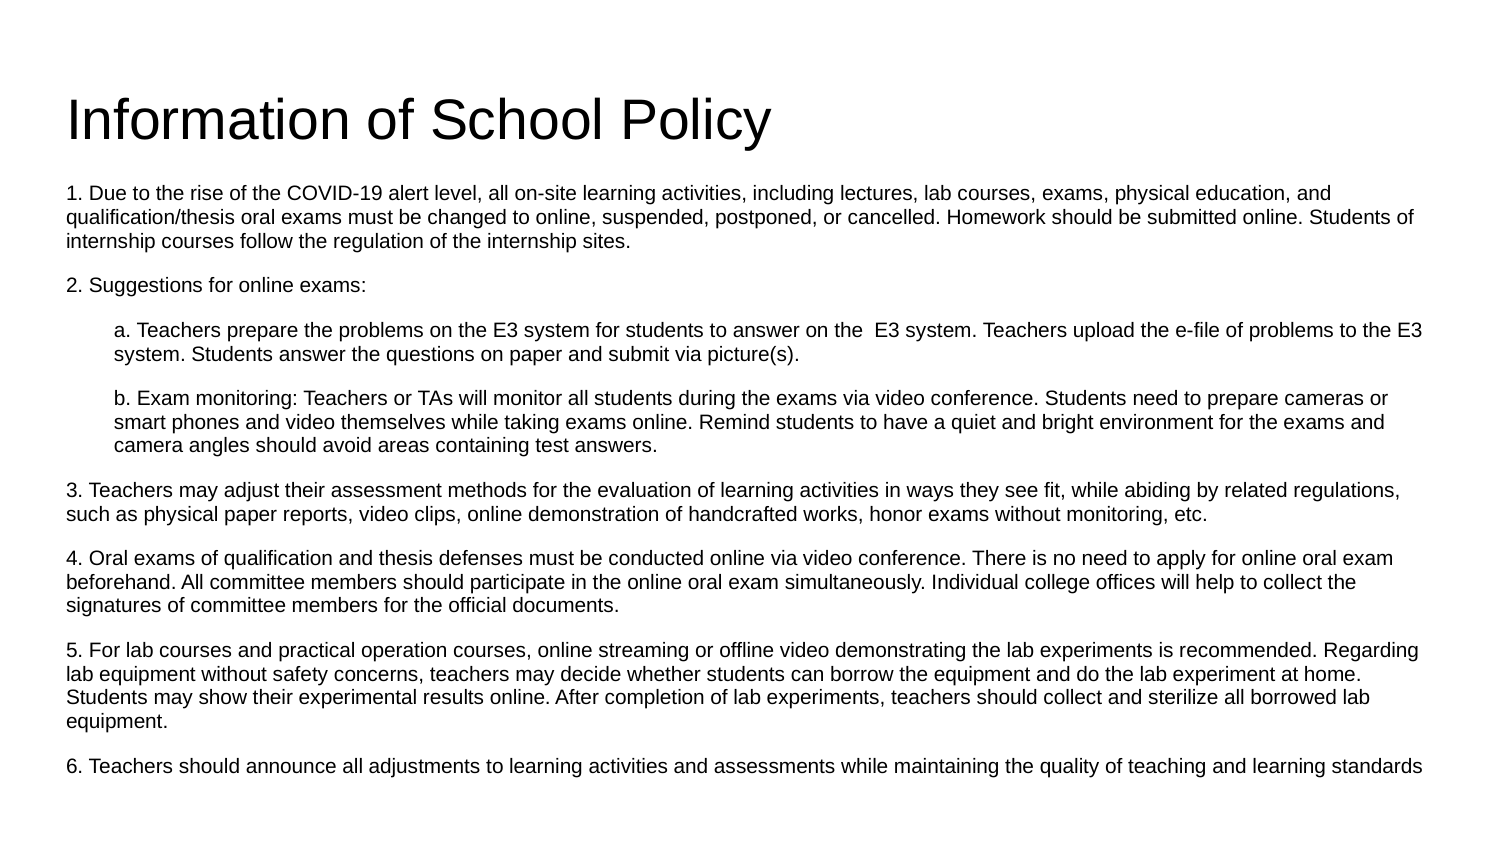

# Information of School Policy
1. Due to the rise of the COVID-19 alert level, all on-site learning activities, including lectures, lab courses, exams, physical education, and qualification/thesis oral exams must be changed to online, suspended, postponed, or cancelled. Homework should be submitted online. Students of internship courses follow the regulation of the internship sites.
2. Suggestions for online exams:
a. Teachers prepare the problems on the E3 system for students to answer on the  E3 system. Teachers upload the e-file of problems to the E3 system. Students answer the questions on paper and submit via picture(s).
b. Exam monitoring: Teachers or TAs will monitor all students during the exams via video conference. Students need to prepare cameras or smart phones and video themselves while taking exams online. Remind students to have a quiet and bright environment for the exams and camera angles should avoid areas containing test answers.
3. Teachers may adjust their assessment methods for the evaluation of learning activities in ways they see fit, while abiding by related regulations, such as physical paper reports, video clips, online demonstration of handcrafted works, honor exams without monitoring, etc.
4. Oral exams of qualification and thesis defenses must be conducted online via video conference. There is no need to apply for online oral exam beforehand. All committee members should participate in the online oral exam simultaneously. Individual college offices will help to collect the signatures of committee members for the official documents.
5. For lab courses and practical operation courses, online streaming or offline video demonstrating the lab experiments is recommended. Regarding lab equipment without safety concerns, teachers may decide whether students can borrow the equipment and do the lab experiment at home. Students may show their experimental results online. After completion of lab experiments, teachers should collect and sterilize all borrowed lab equipment.
6. Teachers should announce all adjustments to learning activities and assessments while maintaining the quality of teaching and learning standards